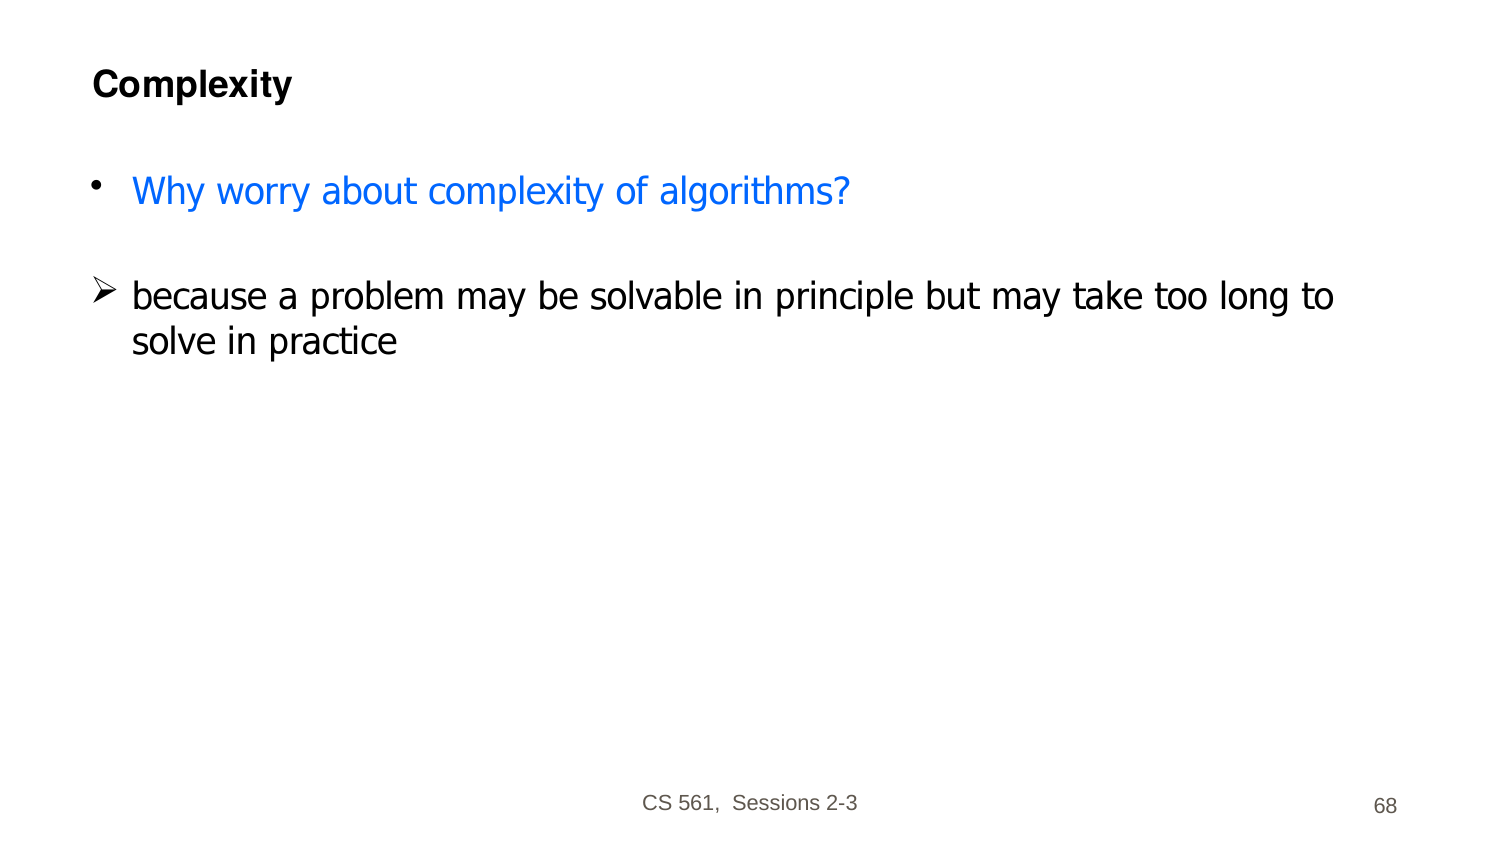

# Complexity
Why worry about complexity of algorithms?

because a problem may be solvable in principle but may take too long to solve in practice

CS 561,  Sessions 2-3
68